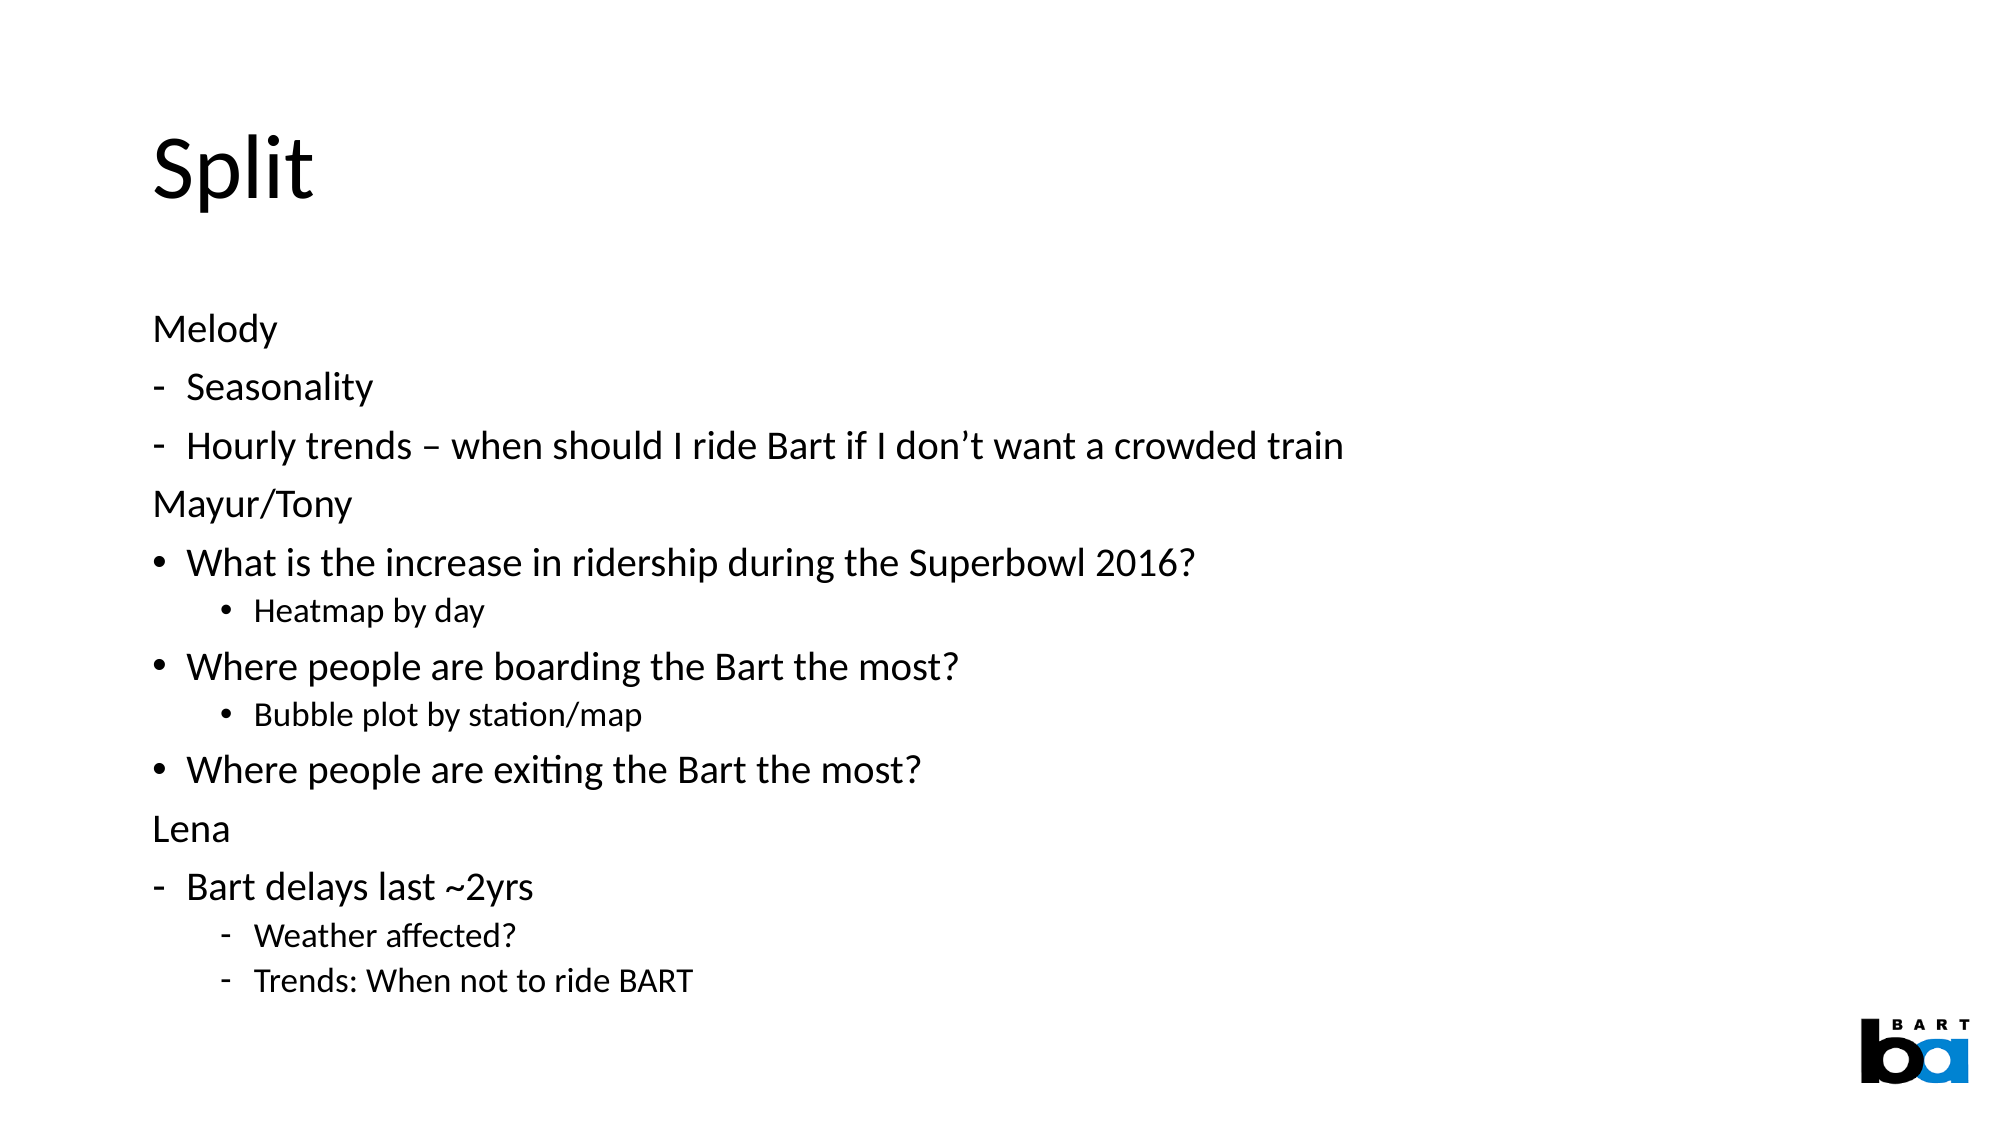

# Split
Melody
Seasonality
Hourly trends – when should I ride Bart if I don’t want a crowded train
Mayur/Tony
What is the increase in ridership during the Superbowl 2016?
Heatmap by day
Where people are boarding the Bart the most?
Bubble plot by station/map
Where people are exiting the Bart the most?
Lena
Bart delays last ~2yrs
Weather affected?
Trends: When not to ride BART